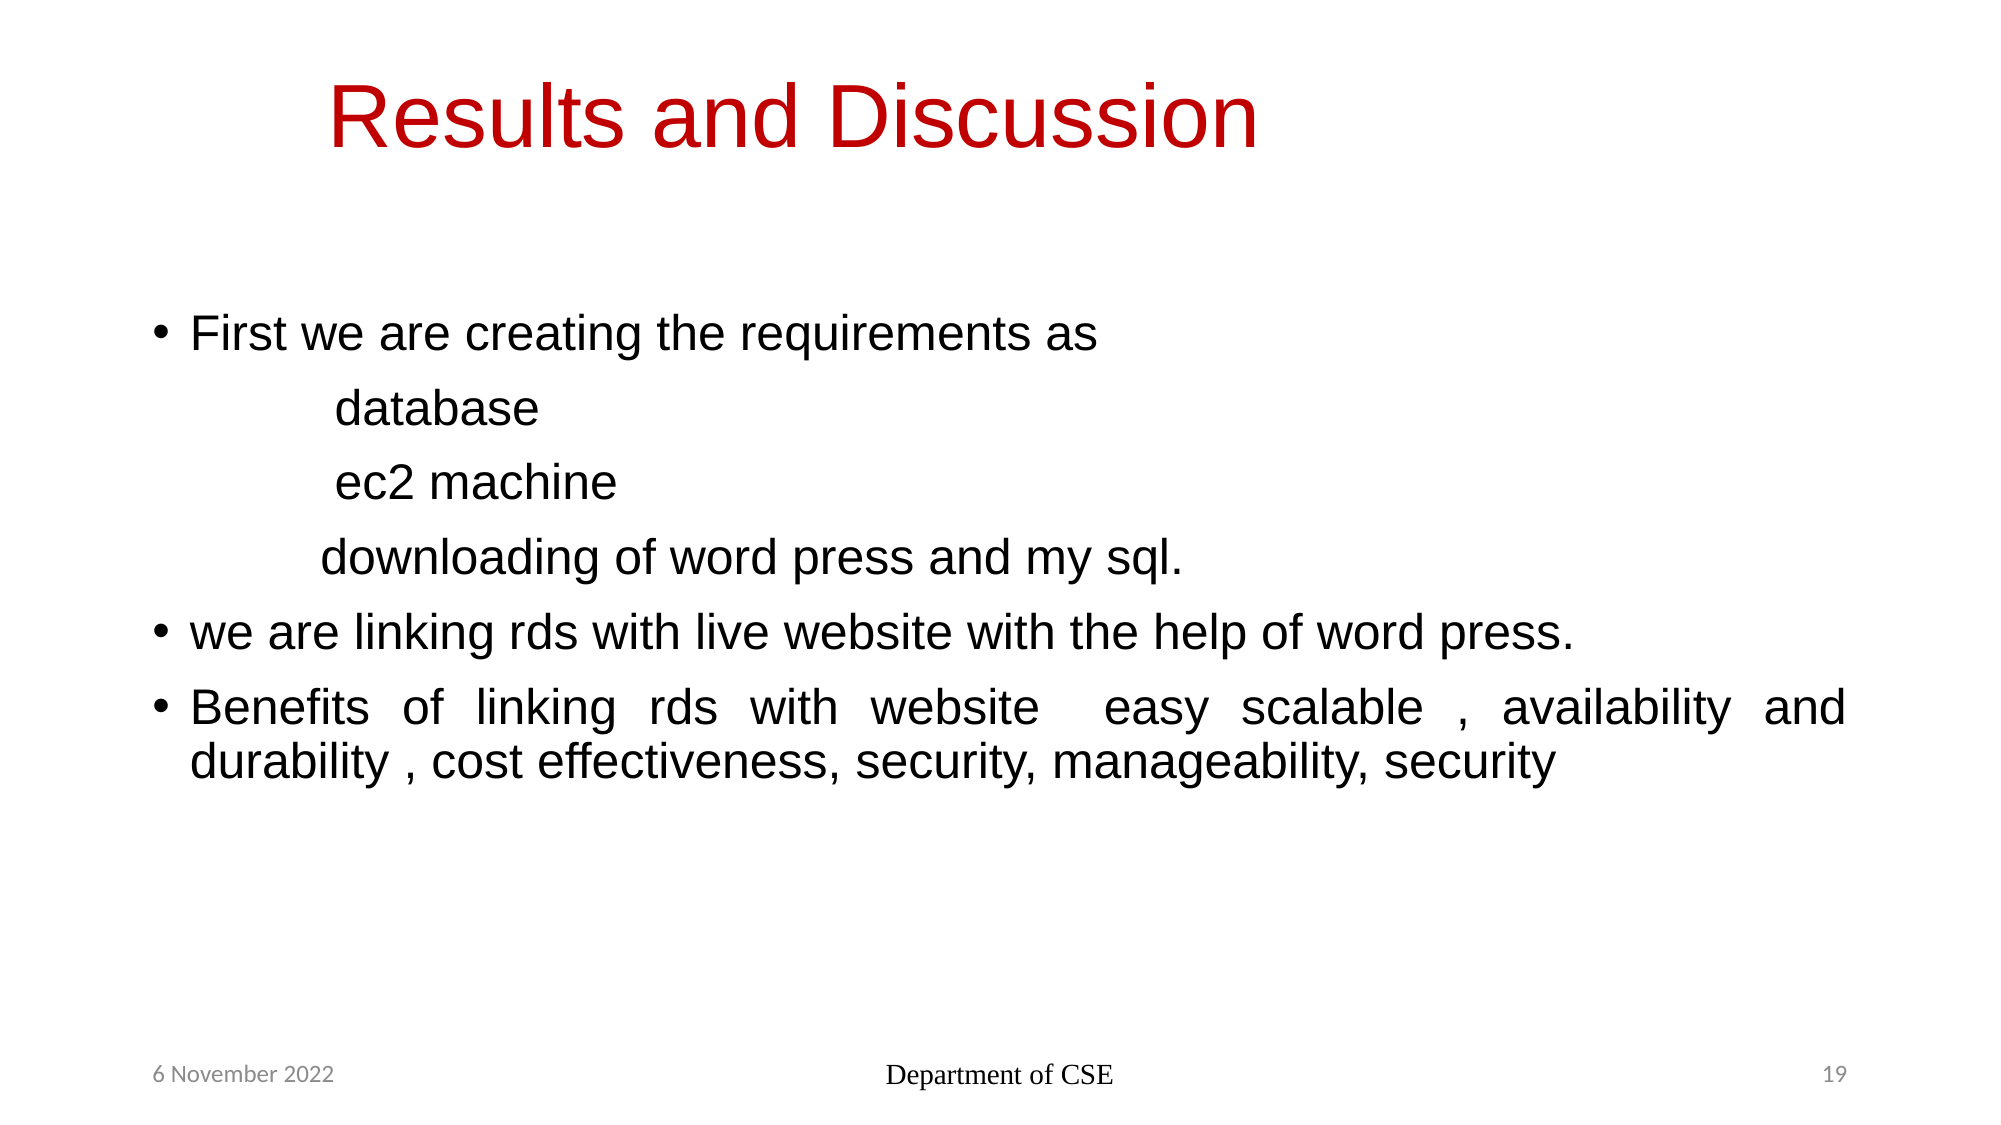

# Results and Discussion
First we are creating the requirements as
             database
             ec2 machine
            downloading of word press and my sql.
we are linking rds with live website with the help of word press.
Benefits of linking rds with website  easy scalable , availability and durability , cost effectiveness, security, manageability, security

6 November 2022
Department of CSE
19